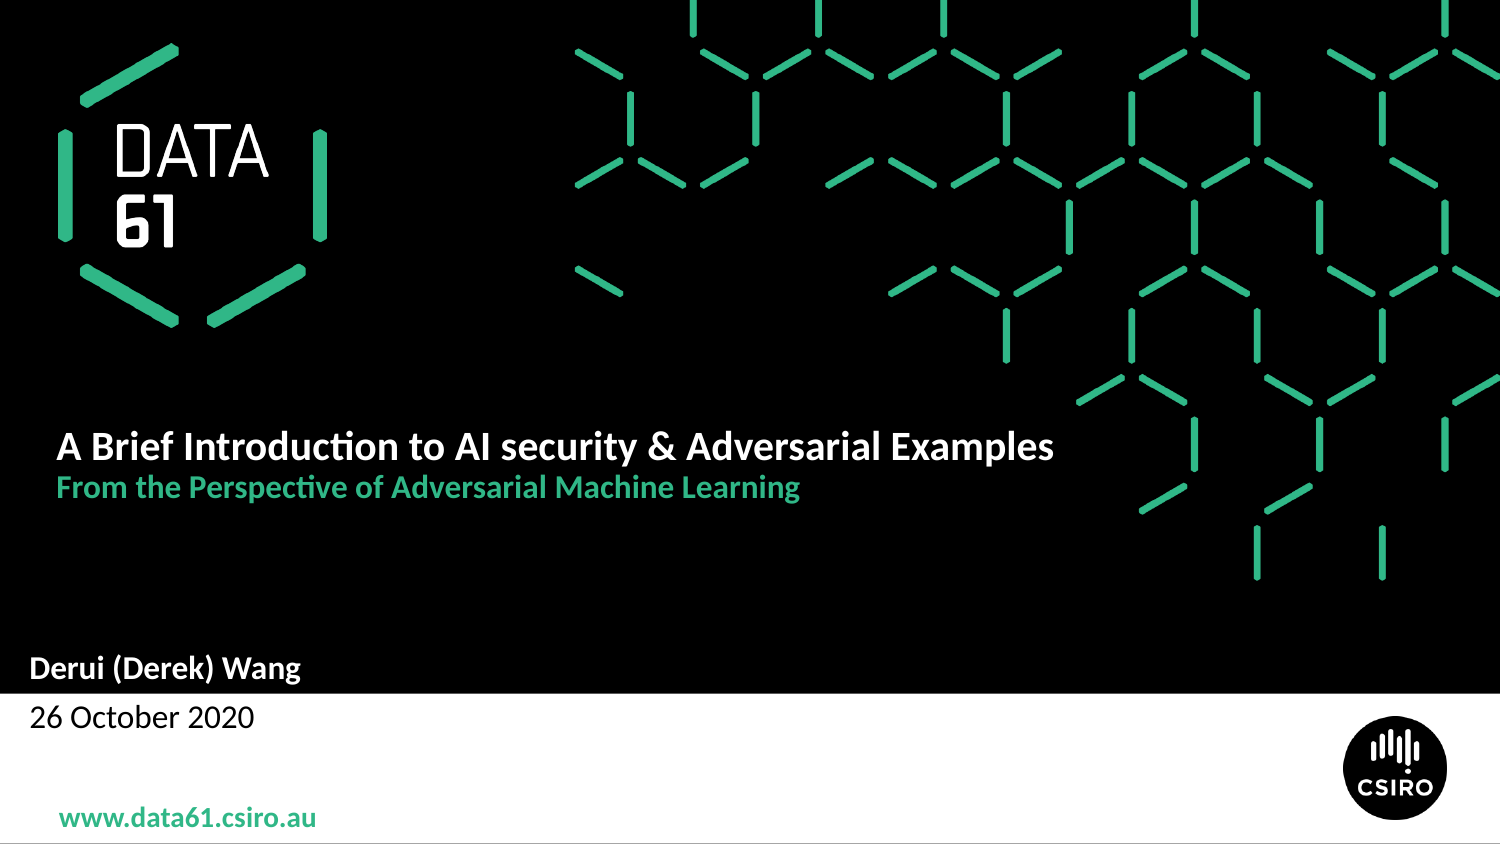

# A Brief Introduction to AI security & Adversarial Examples
From the Perspective of Adversarial Machine Learning
Derui (Derek) Wang
26 October 2020